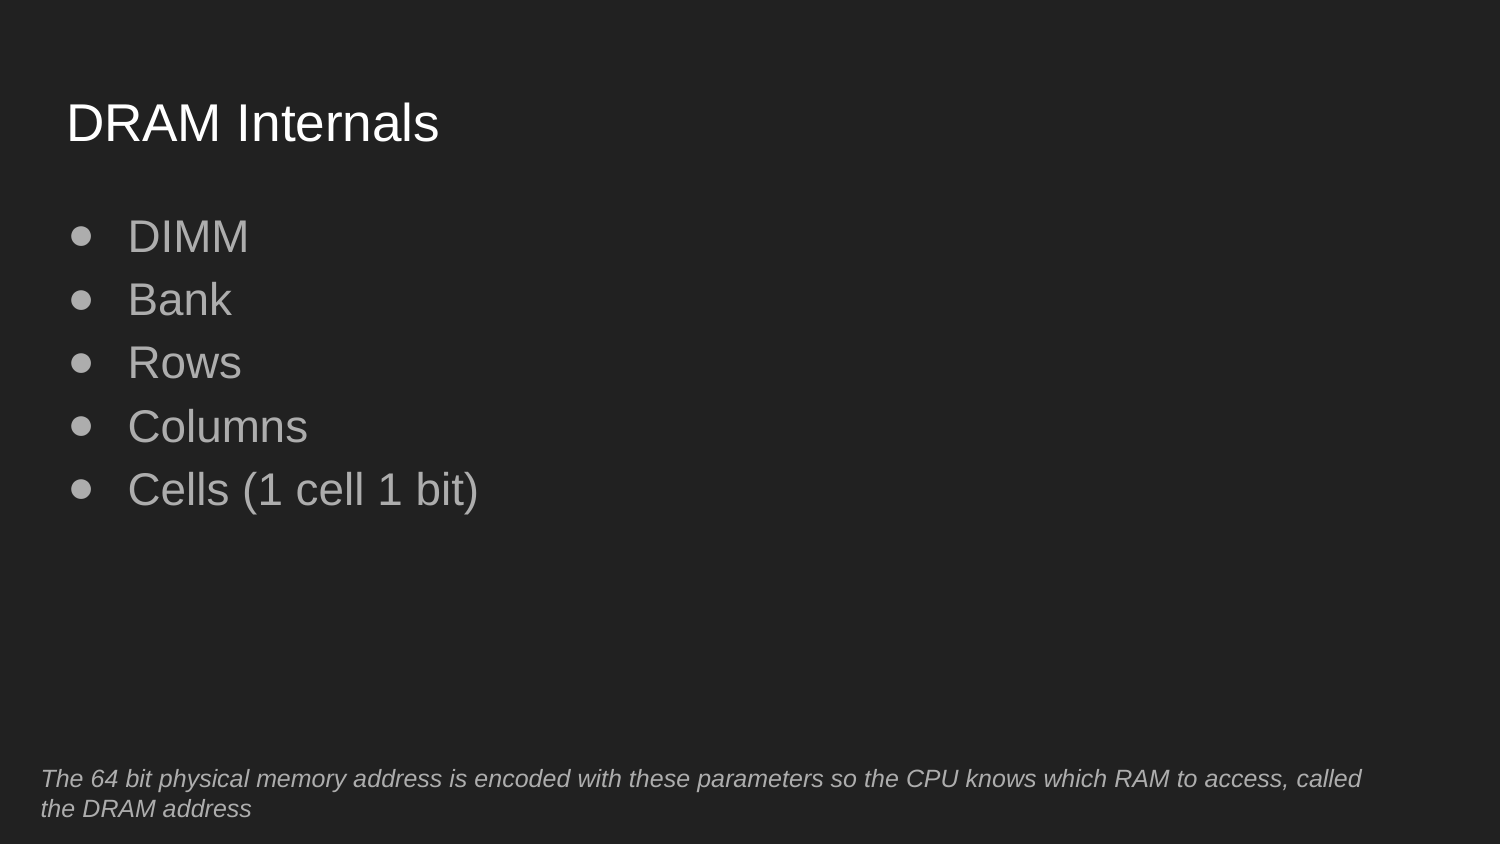

# DRAM Internals
DIMM
Bank
Rows
Columns
Cells (1 cell 1 bit)
The 64 bit physical memory address is encoded with these parameters so the CPU knows which RAM to access, called the DRAM address